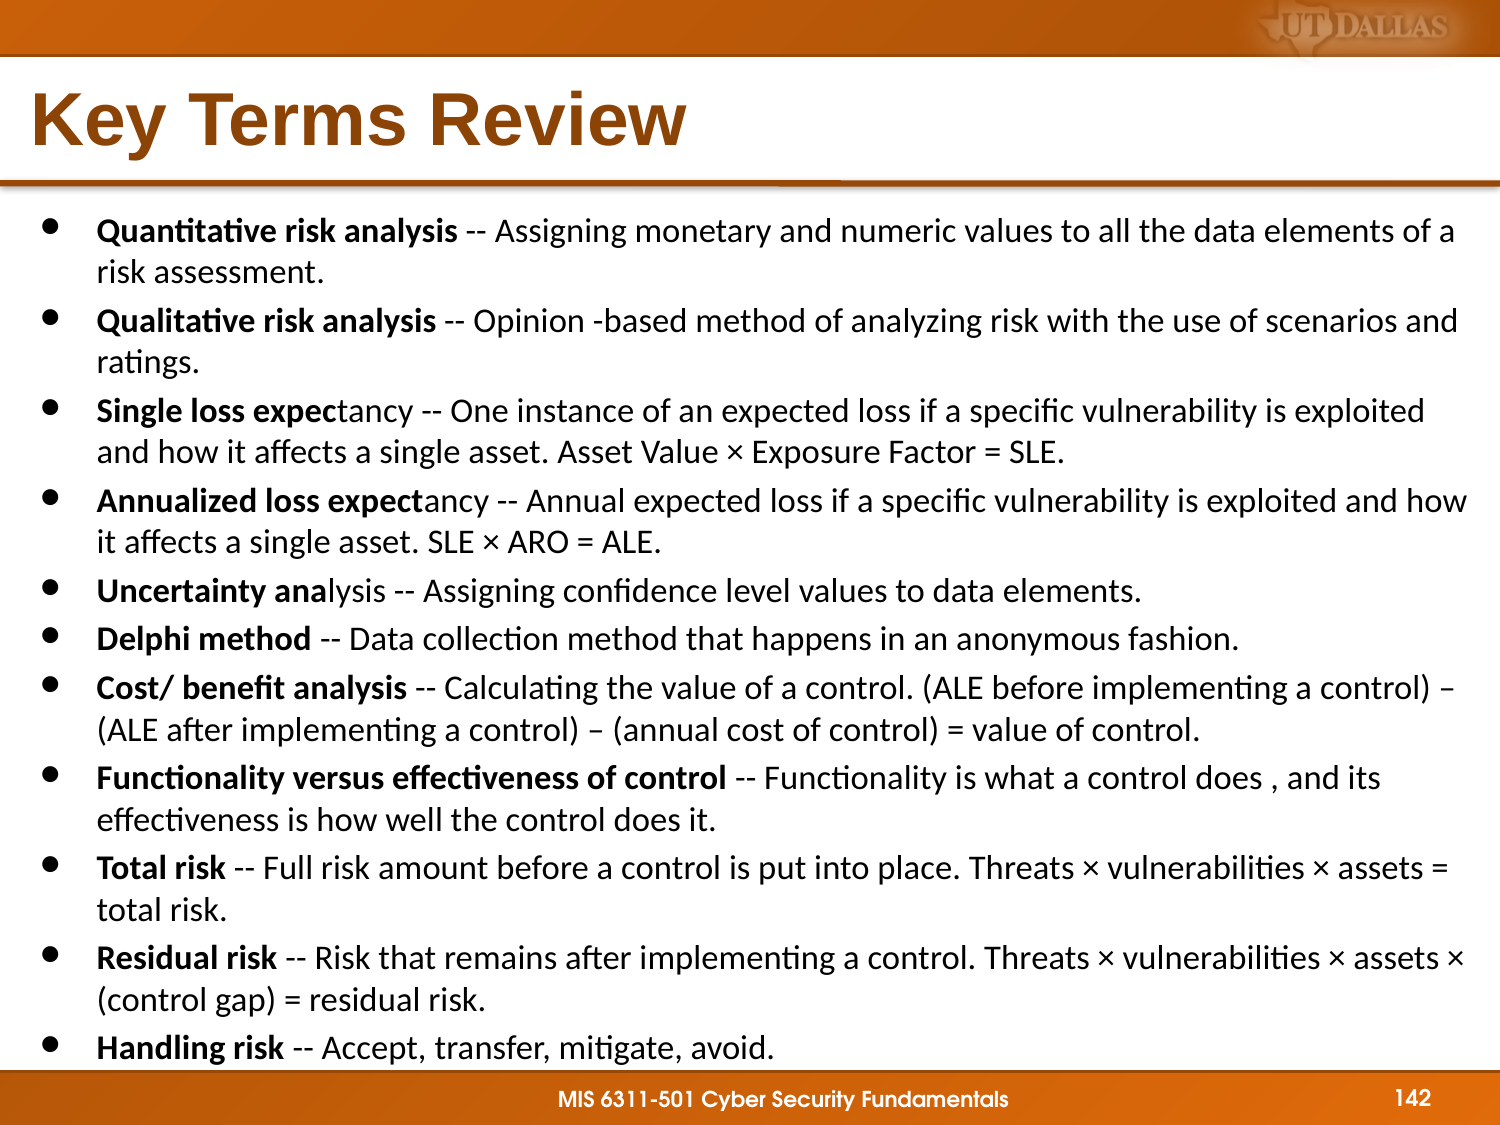

# Key Terms Review
Quantitative risk analysis -- Assigning monetary and numeric values to all the data elements of a risk assessment.
Qualitative risk analysis -- Opinion -based method of analyzing risk with the use of scenarios and ratings.
Single loss expectancy -- One instance of an expected loss if a specific vulnerability is exploited and how it affects a single asset. Asset Value × Exposure Factor = SLE.
Annualized loss expectancy -- Annual expected loss if a specific vulnerability is exploited and how it affects a single asset. SLE × ARO = ALE.
Uncertainty analysis -- Assigning confidence level values to data elements.
Delphi method -- Data collection method that happens in an anonymous fashion.
Cost/ benefit analysis -- Calculating the value of a control. (ALE before implementing a control) – (ALE after implementing a control) – (annual cost of control) = value of control.
Functionality versus effectiveness of control -- Functionality is what a control does , and its effectiveness is how well the control does it.
Total risk -- Full risk amount before a control is put into place. Threats × vulnerabilities × assets = total risk.
Residual risk -- Risk that remains after implementing a control. Threats × vulnerabilities × assets × (control gap) = residual risk.
Handling risk -- Accept, transfer, mitigate, avoid.

142